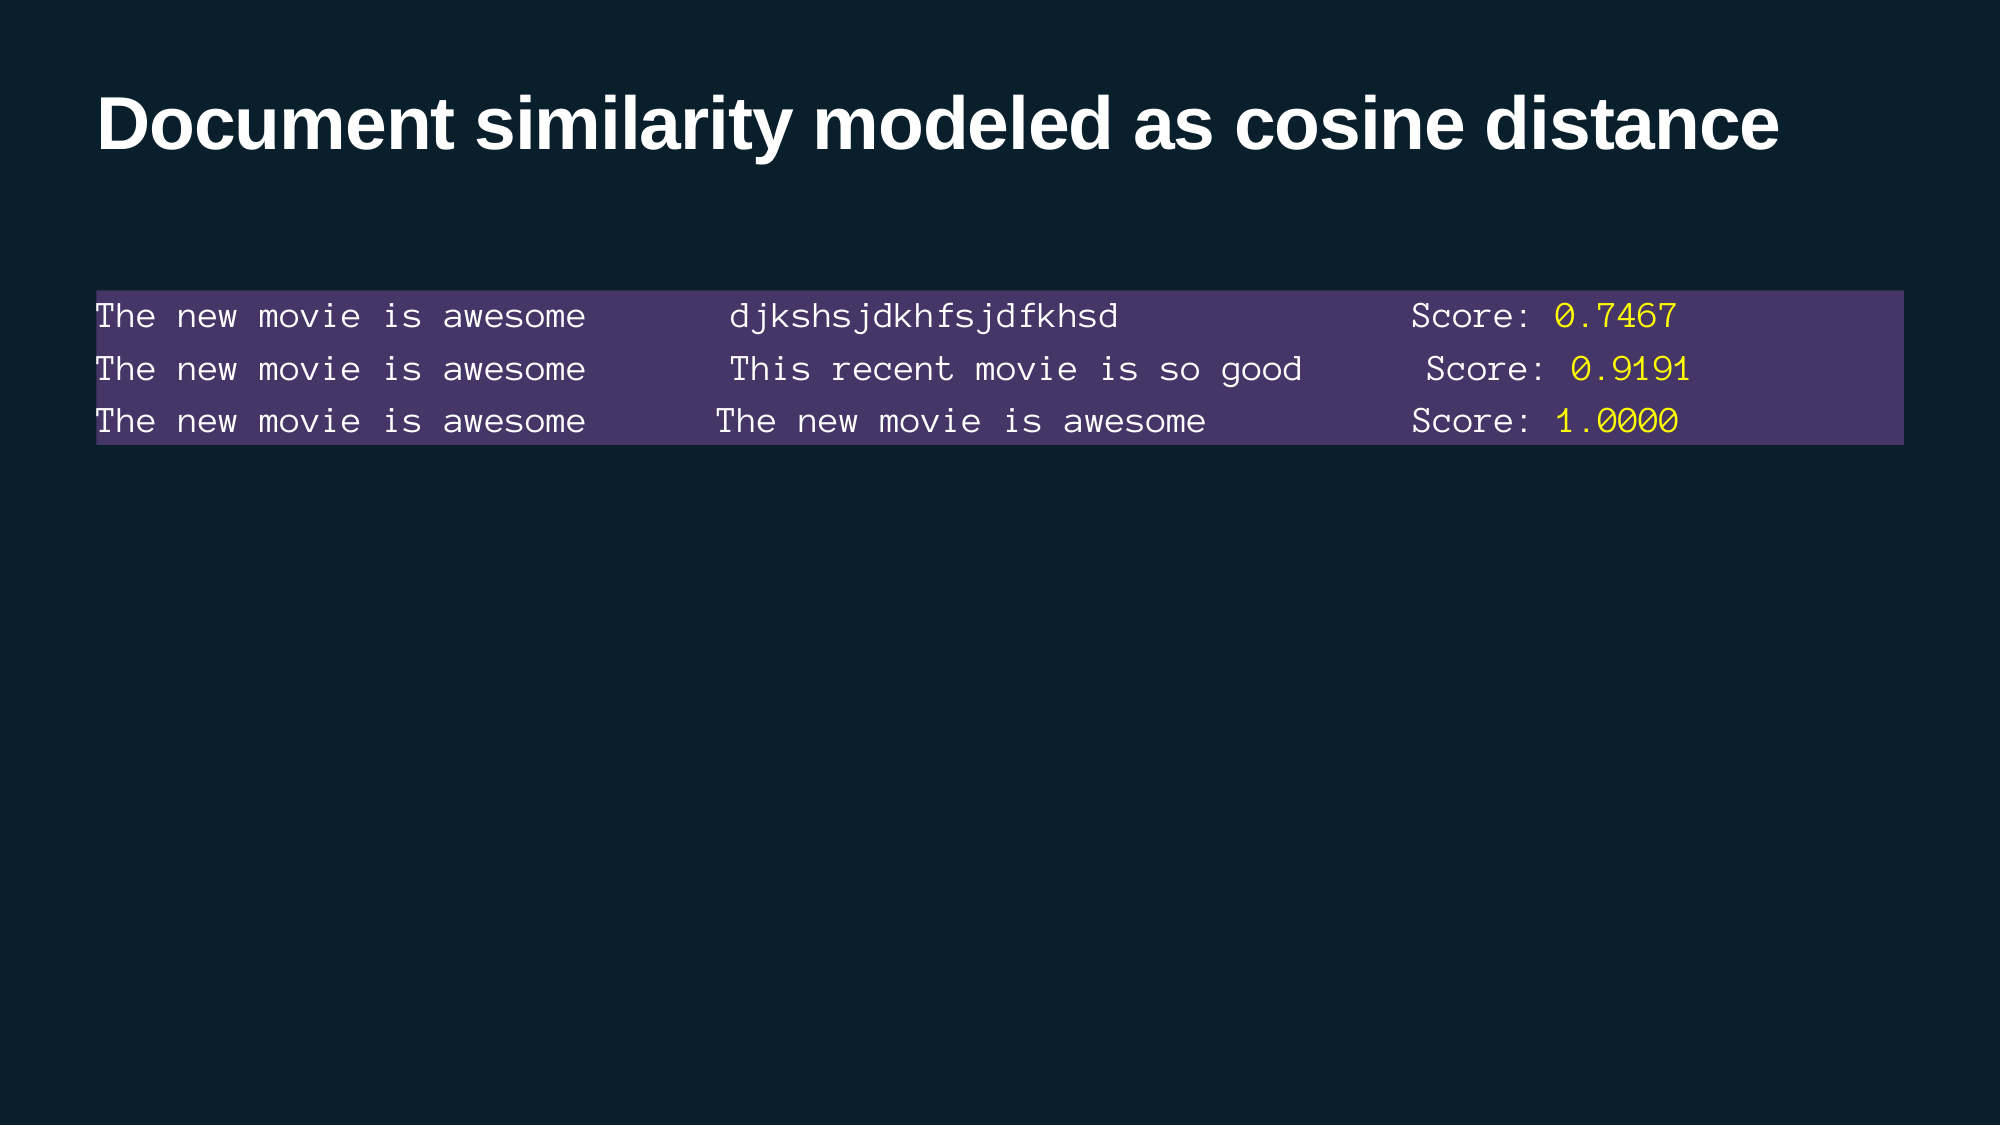

# Document similarity modeled as cosine distance
The new movie is awesome       djkshsjdkhfsjdfkhsd 	             Score: 0.7467
The new movie is awesome       This recent movie is so good      Score: 0.9191
The new movie is awesome 	 The new movie is awesome          Score: 1.0000